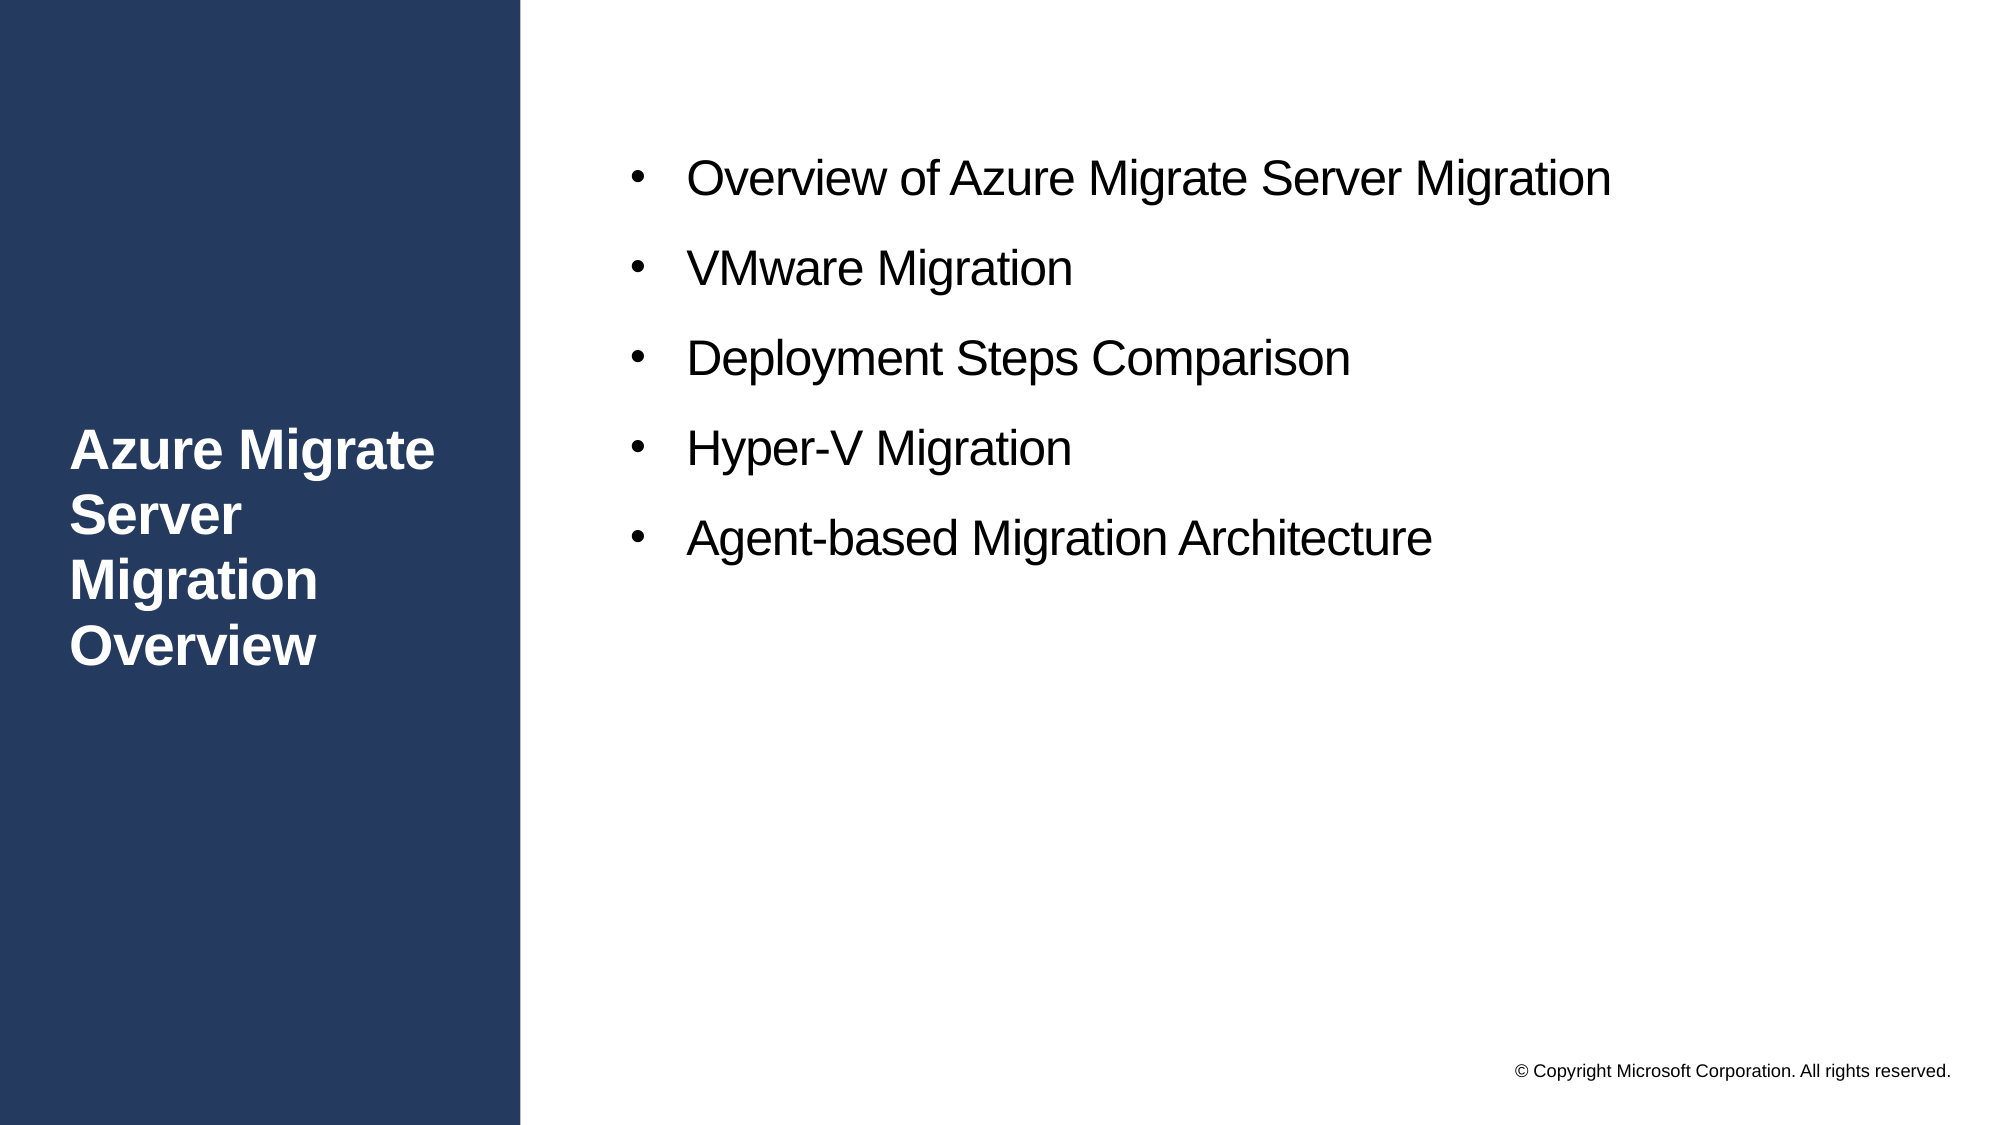

Overview of Azure Migrate Server Migration
VMware Migration
Deployment Steps Comparison
Hyper-V Migration
Agent-based Migration Architecture
# Azure Migrate Server Migration Overview